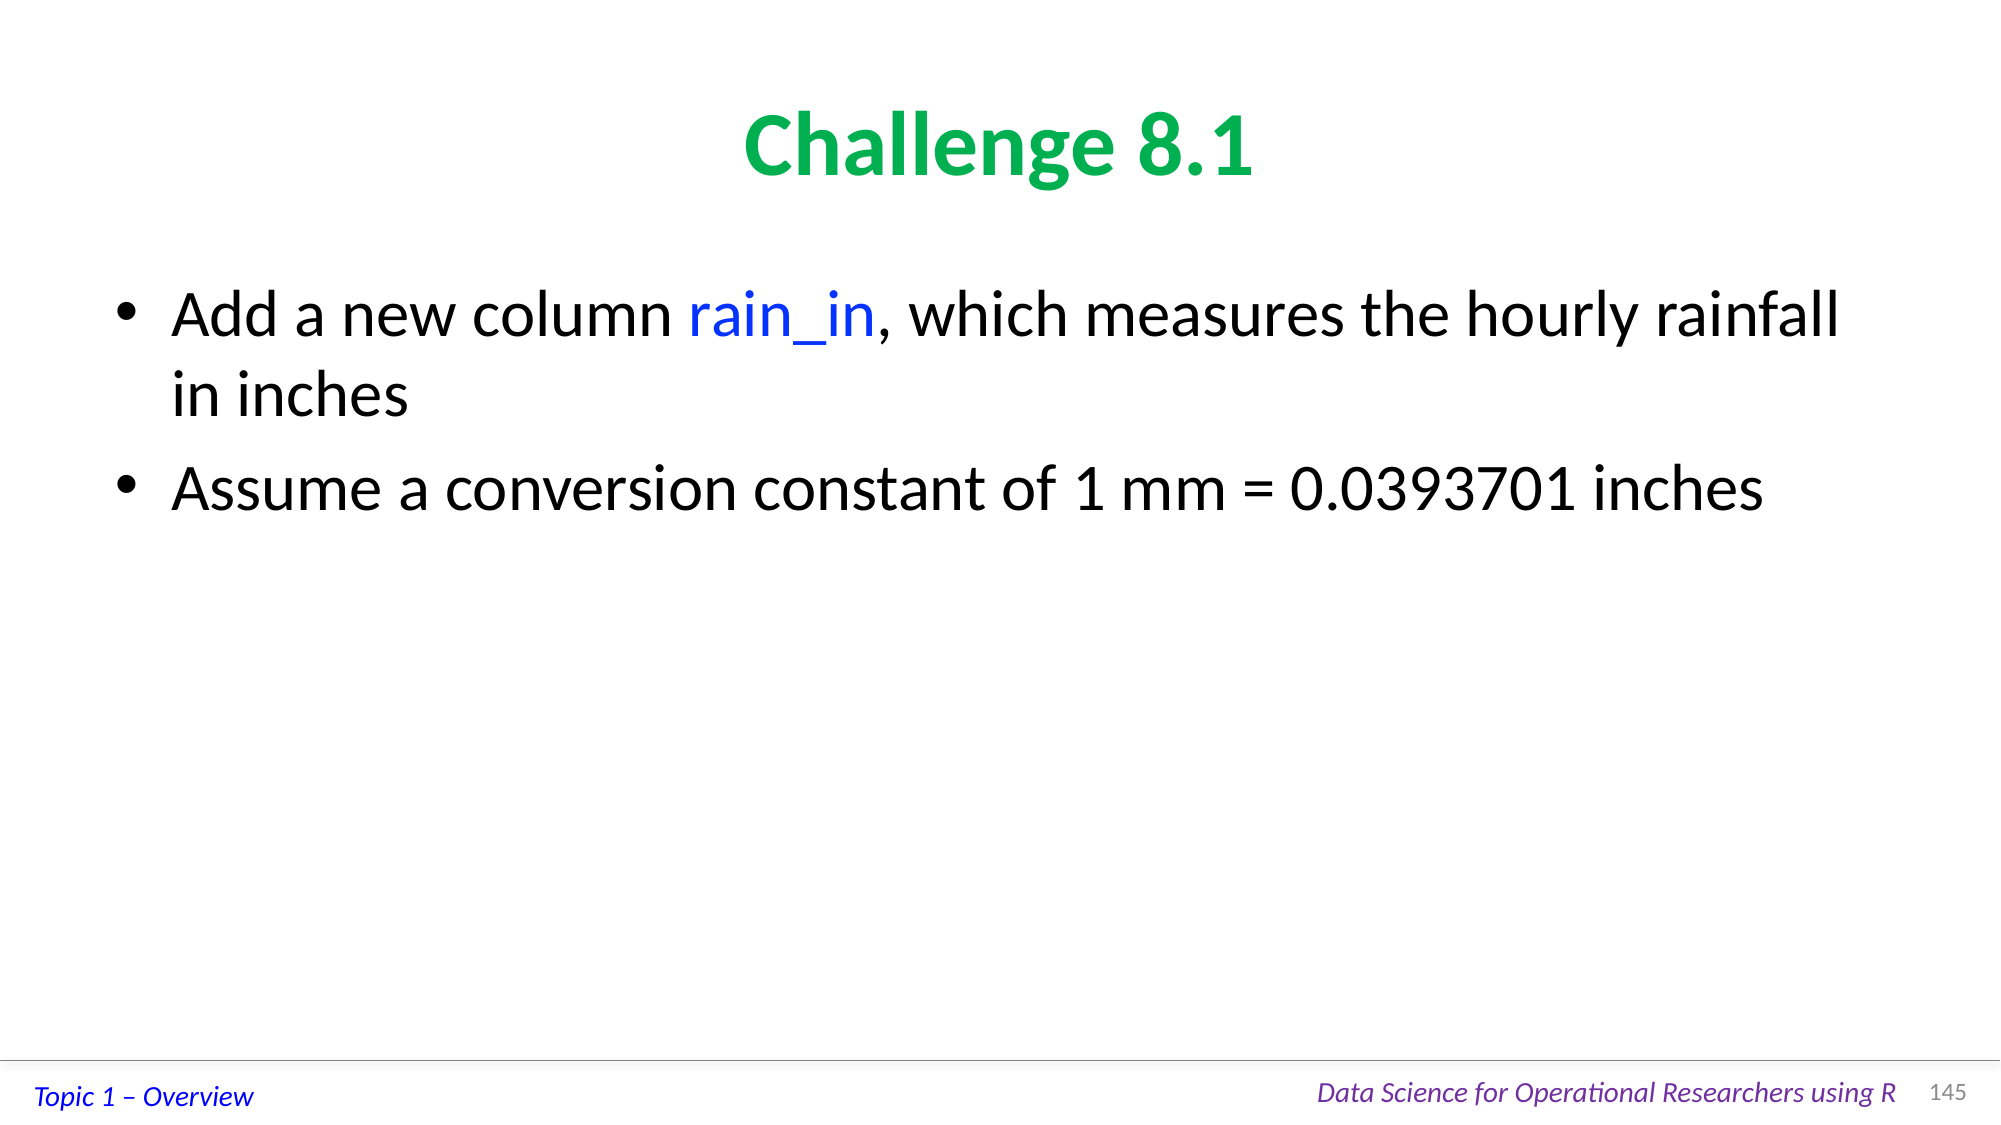

# Challenge 8.1
Add a new column rain_in, which measures the hourly rainfall in inches
Assume a conversion constant of 1 mm = 0.0393701 inches
145